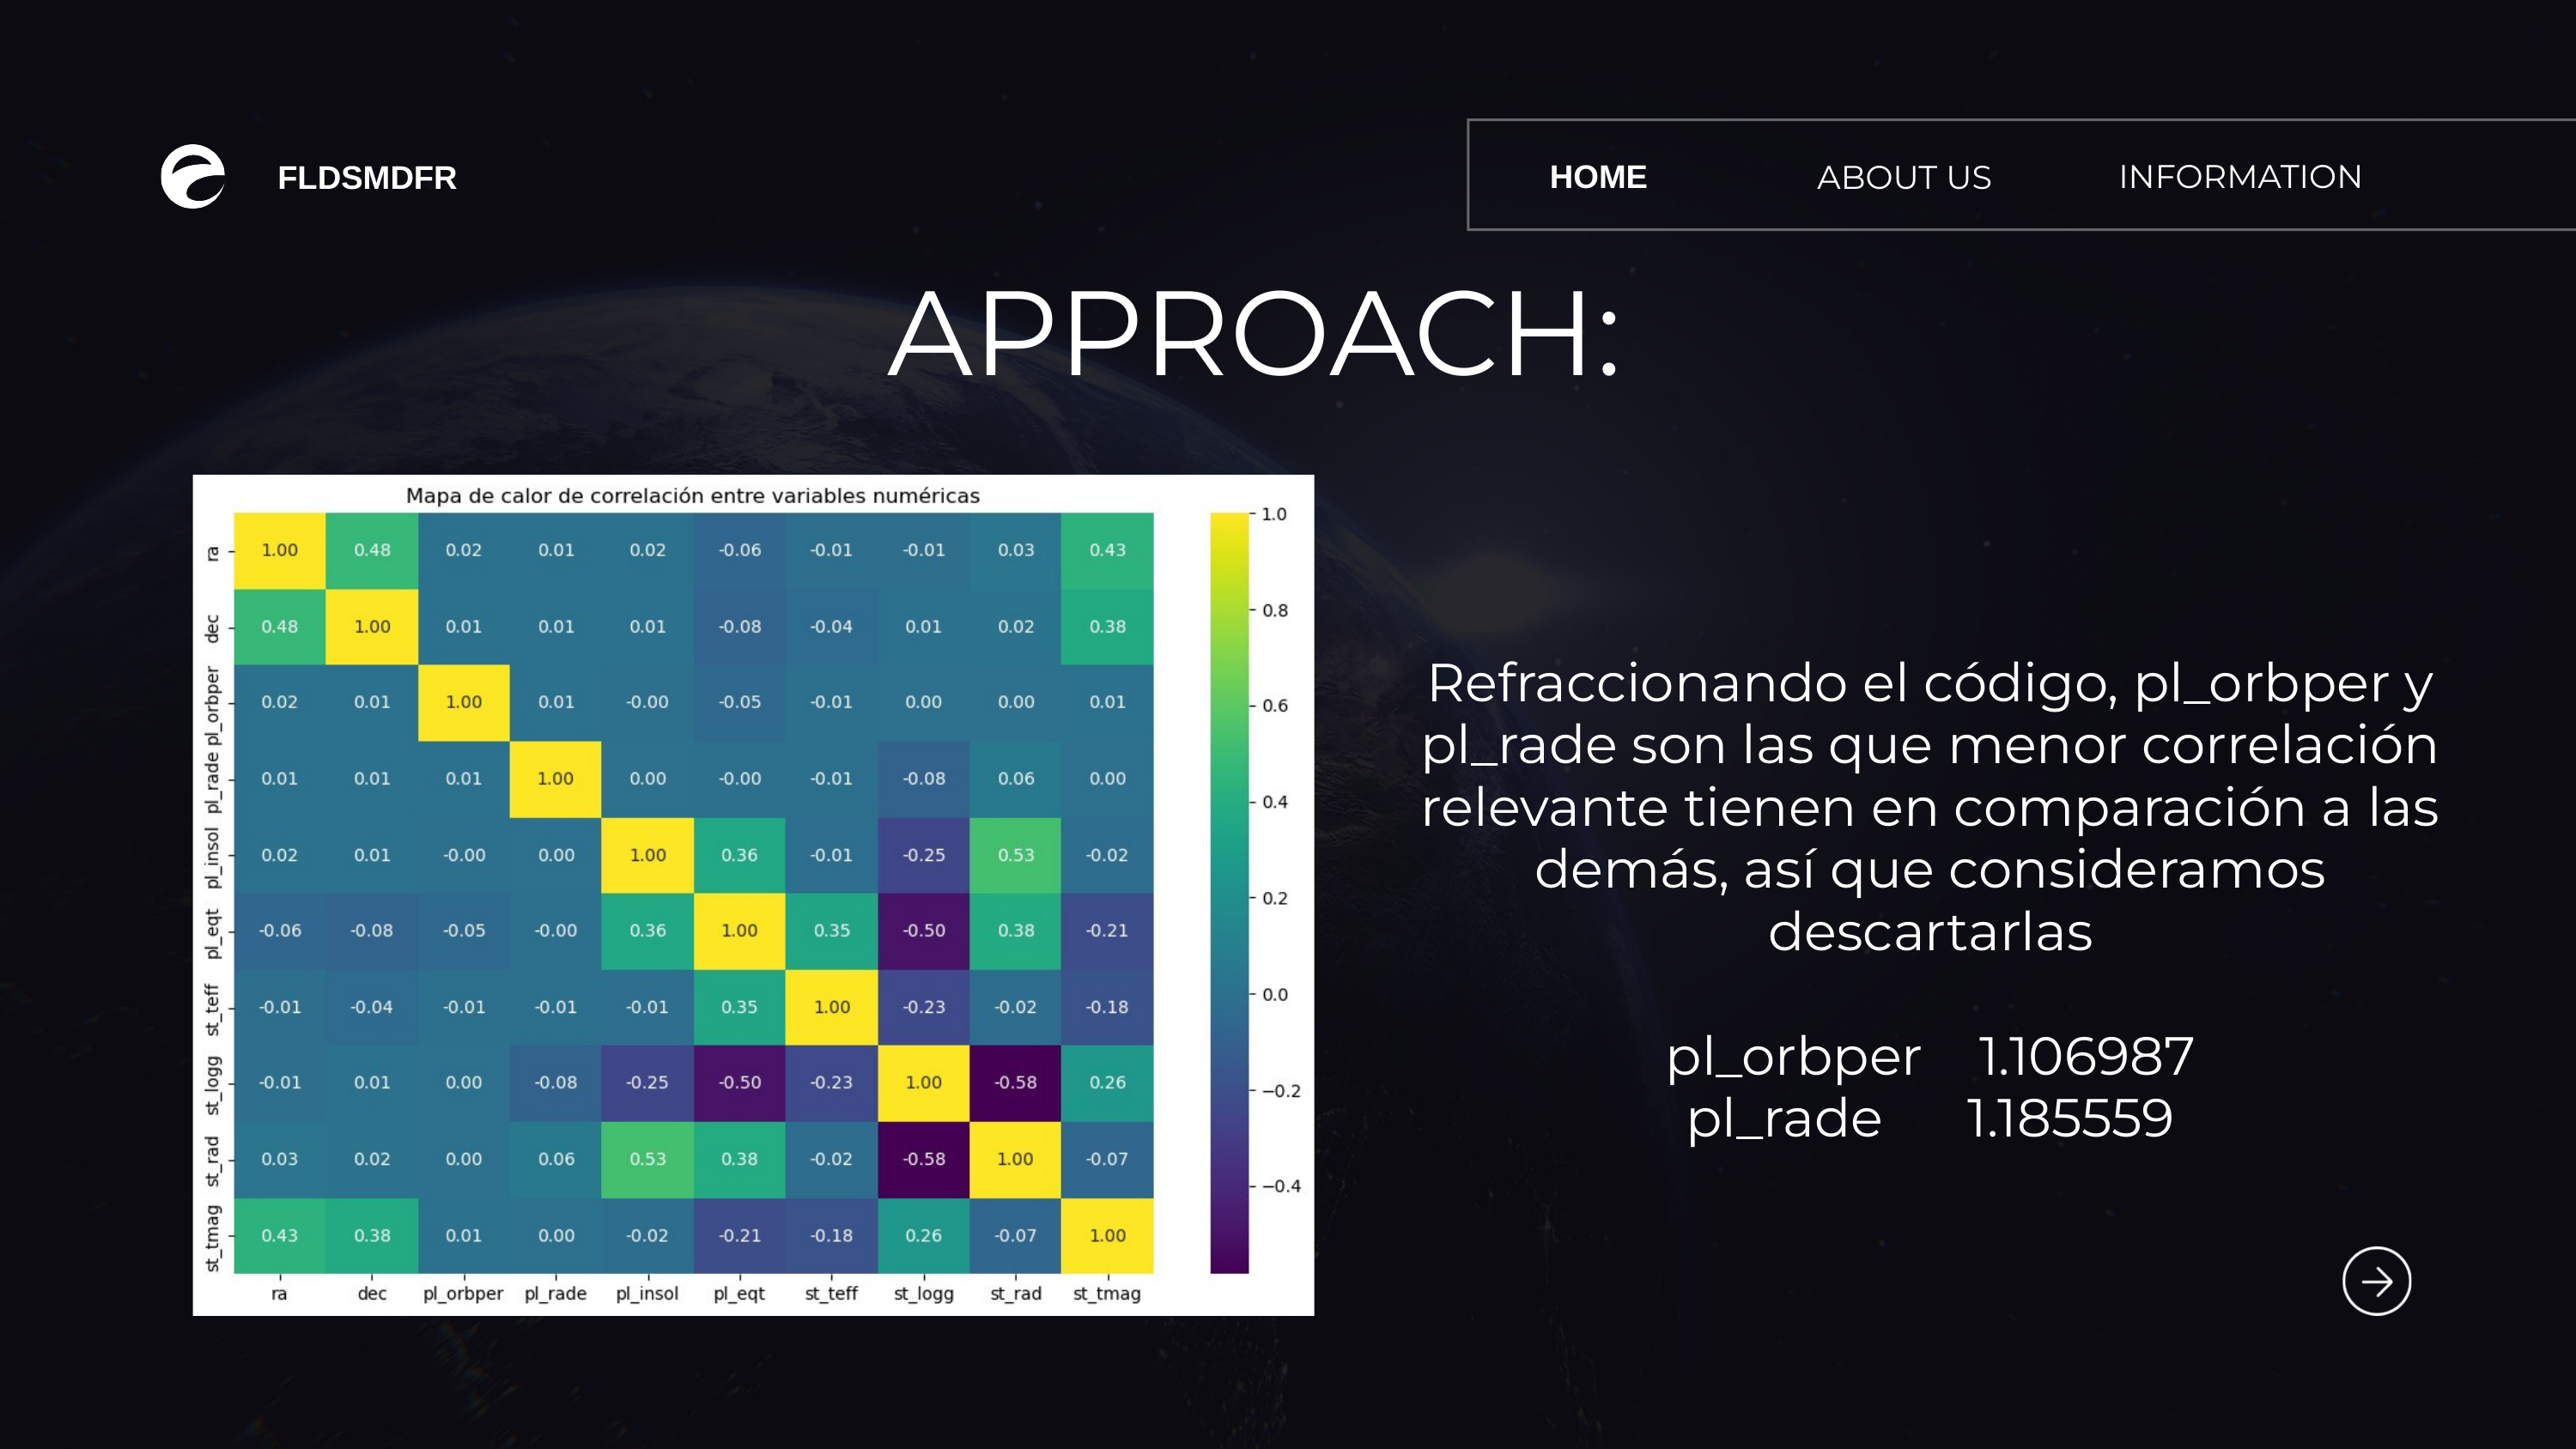

HOME
INFORMATION
ABOUT US
FLDSMDFR
APPROACH:

Refraccionando el código, pl_orbper y pl_rade son las que menor correlación relevante tienen en comparación a las demás, así que consideramos descartarlas

pl_orbper    1.106987
pl_rade      1.185559